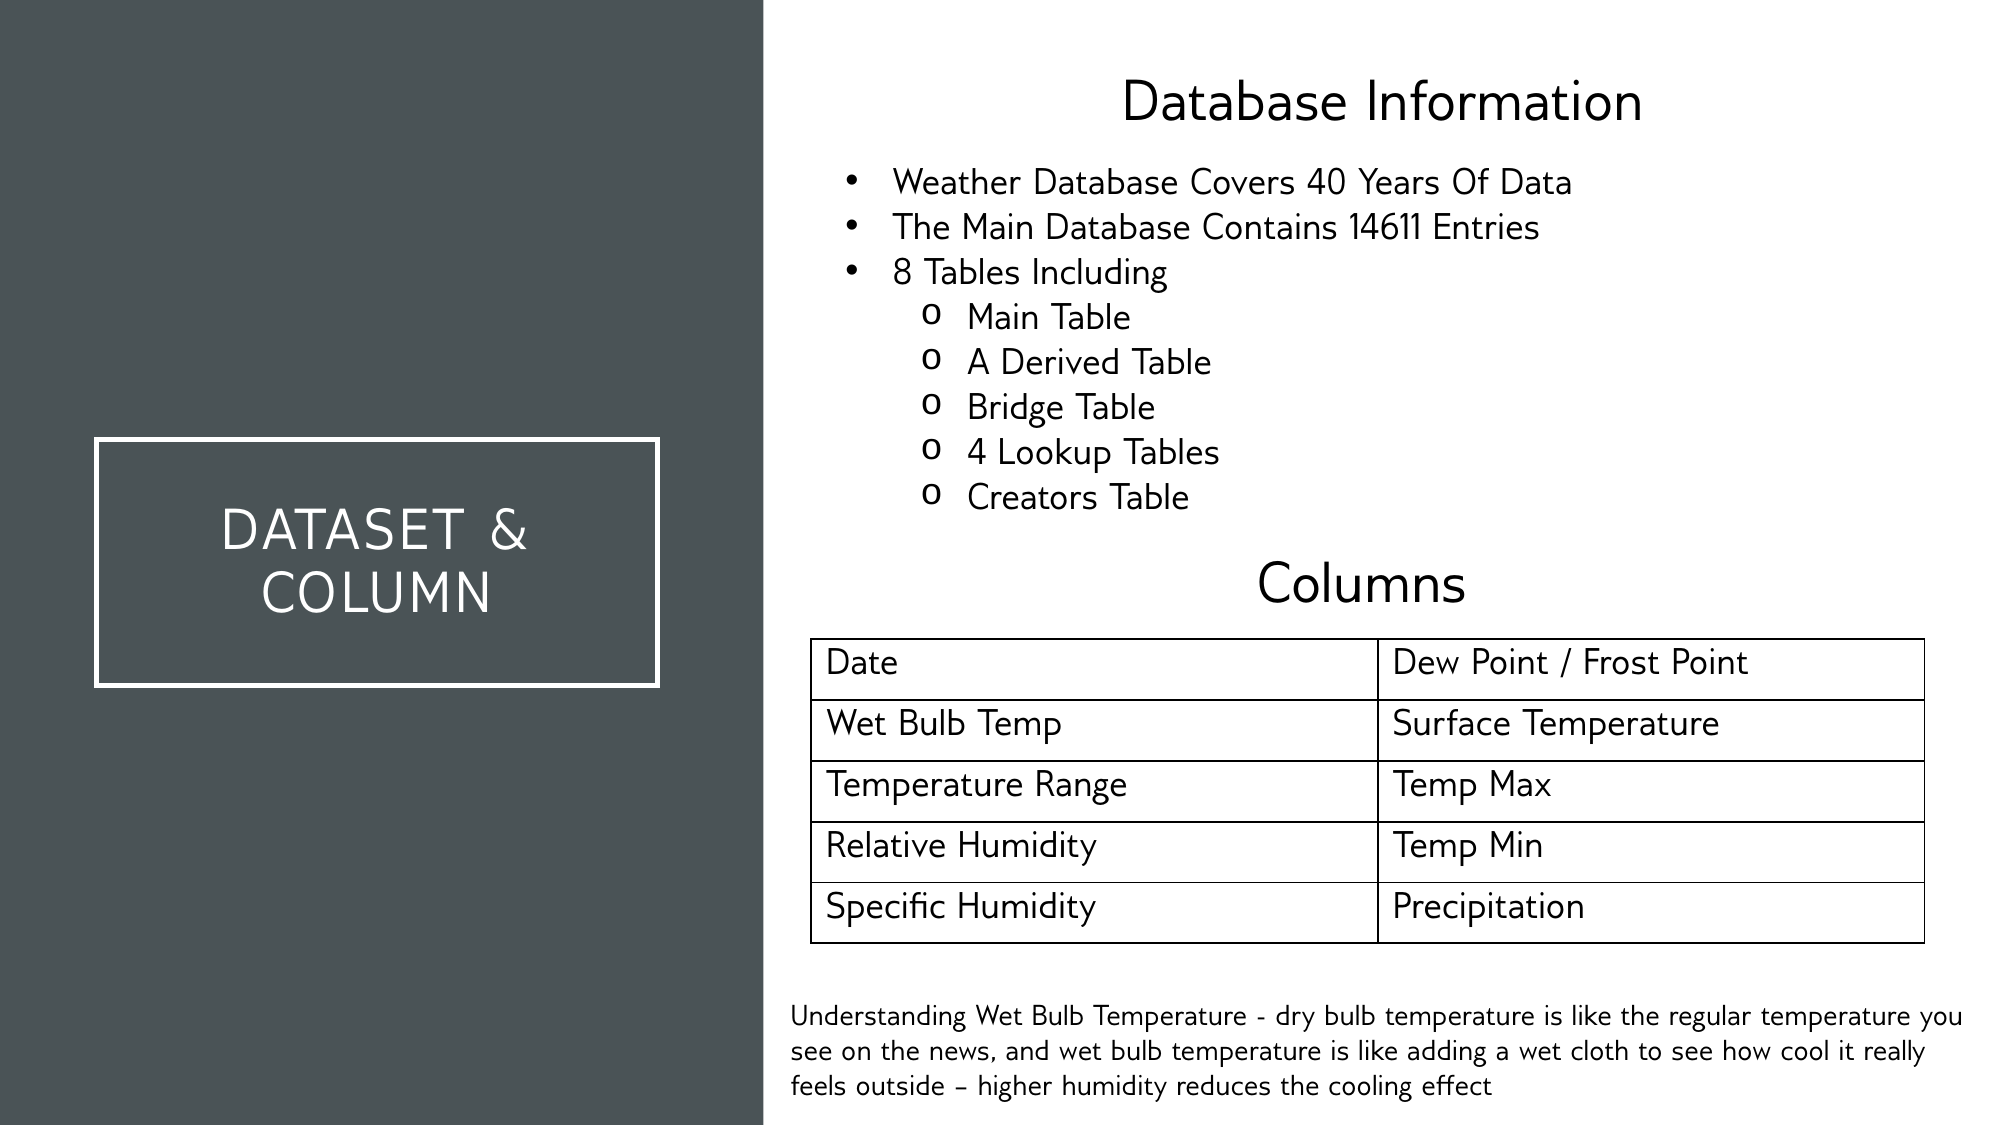

Database Information
Weather Database Covers 40 Years Of Data
The Main Database Contains 14611 Entries
8 Tables Including
Main Table
A Derived Table
Bridge Table
4 Lookup Tables
Creators Table

# Dataset & column
Columns
| Date | Dew Point / Frost Point |
| --- | --- |
| Wet Bulb Temp | Surface Temperature |
| Temperature Range | Temp Max |
| Relative Humidity | Temp Min |
| Specific Humidity | Precipitation |
Understanding Wet Bulb Temperature - dry bulb temperature is like the regular temperature you see on the news, and wet bulb temperature is like adding a wet cloth to see how cool it really feels outside – higher humidity reduces the cooling effect